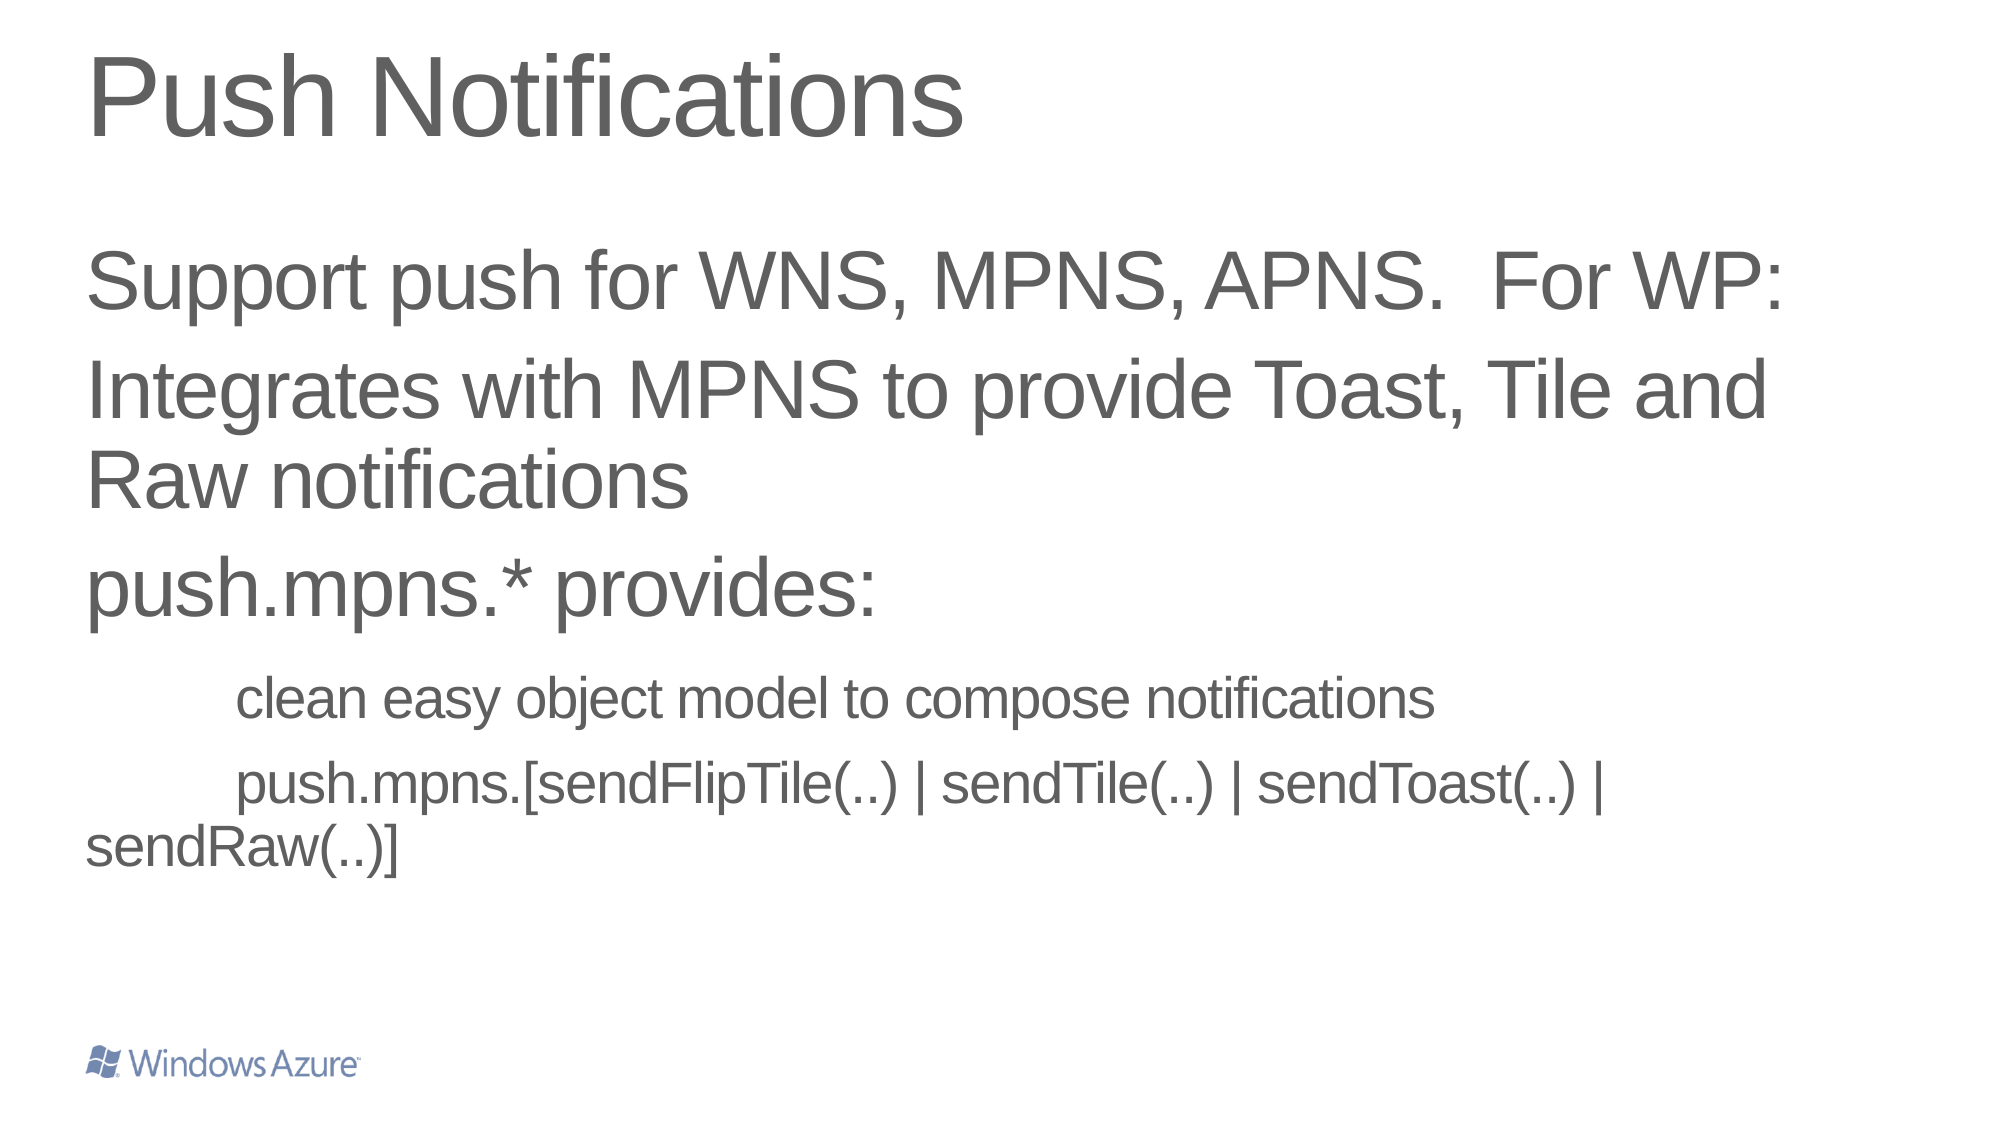

# Push Notifications
Support push for WNS, MPNS, APNS.  For WP:
Integrates with MPNS to provide Toast, Tile and Raw notifications
push.mpns.* provides:
	clean easy object model to compose notifications
	push.mpns.[sendFlipTile(..) | sendTile(..) | sendToast(..) | sendRaw(..)]